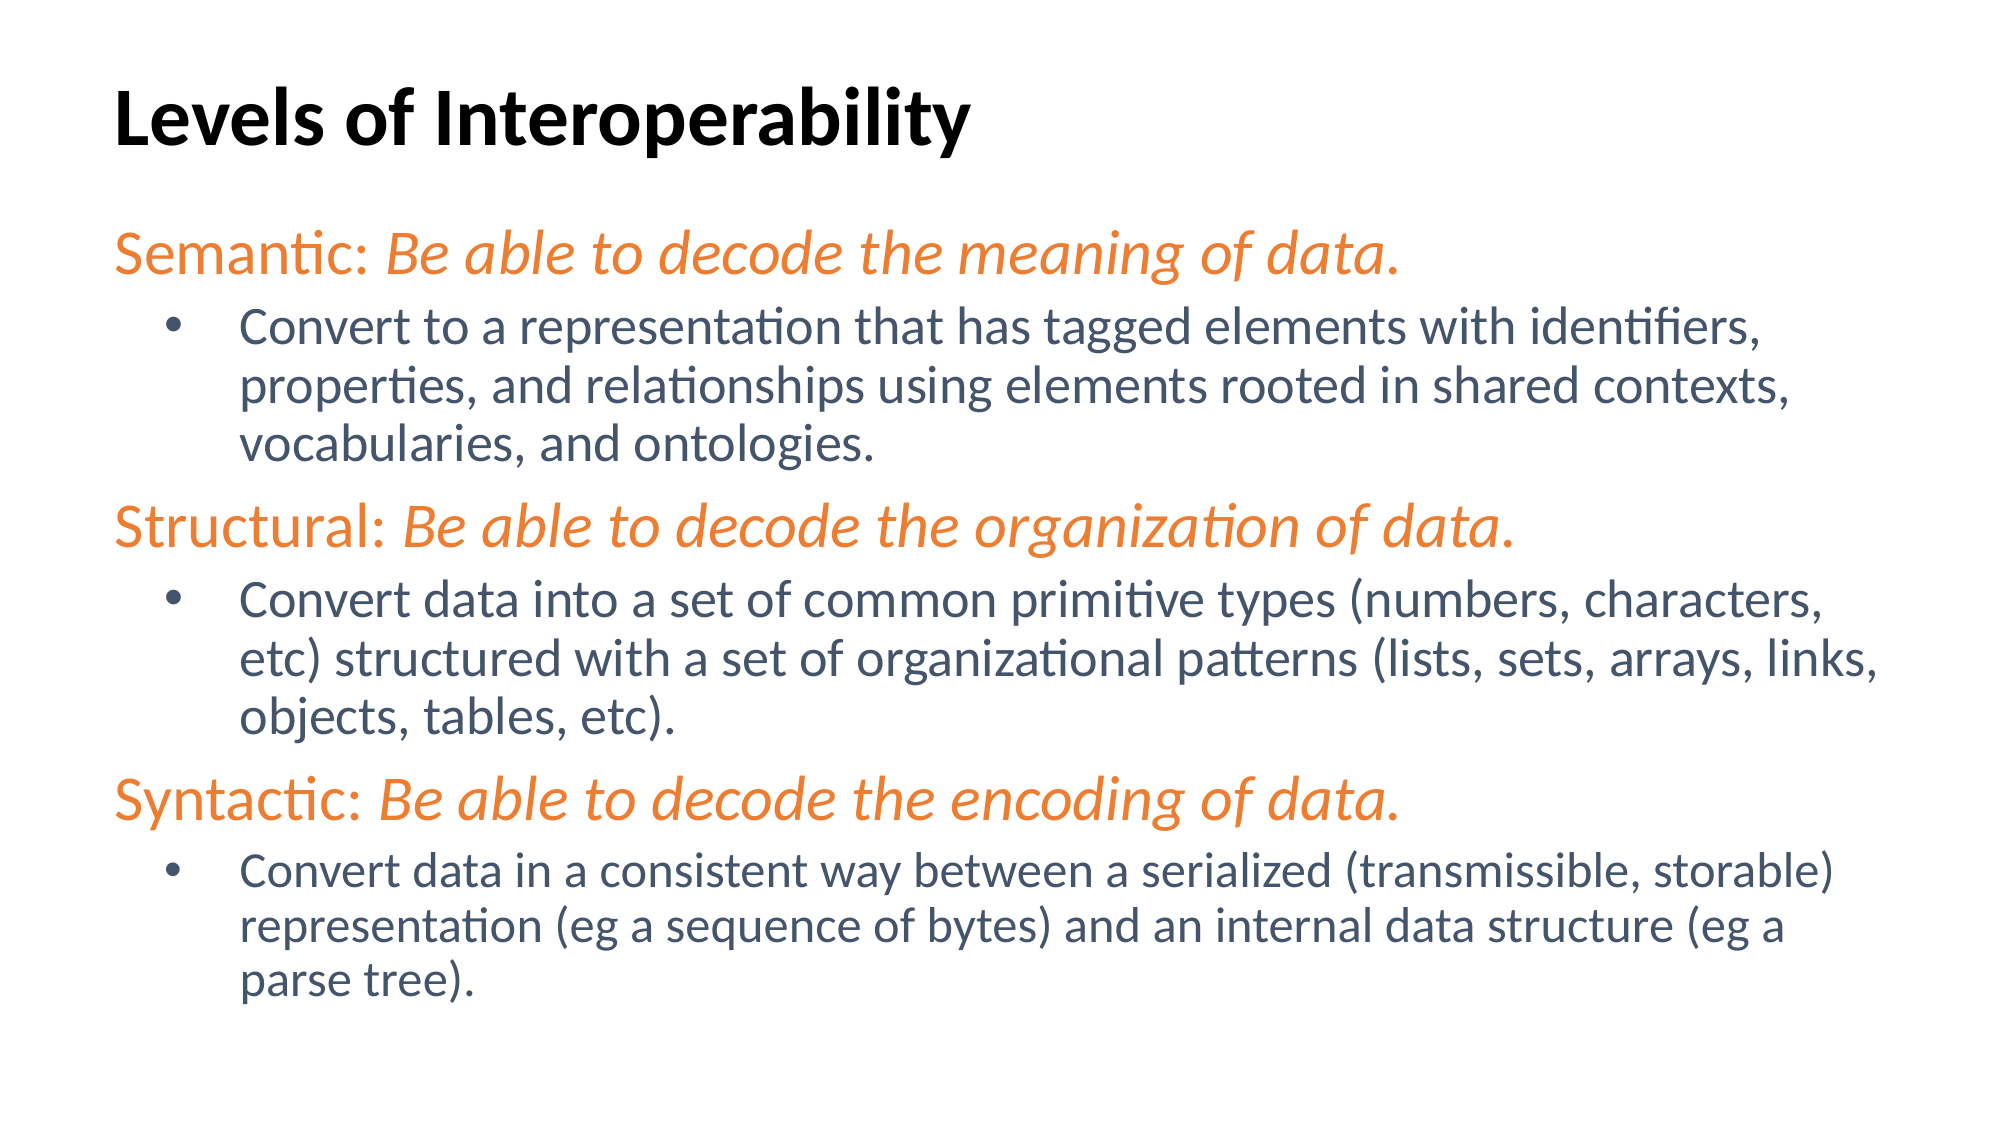

# Levels of Interoperability
Semantic: Be able to decode the meaning of data.
Convert to a representation that has tagged elements with identifiers, properties, and relationships using elements rooted in shared contexts, vocabularies, and ontologies.
Structural: Be able to decode the organization of data.
Convert data into a set of common primitive types (numbers, characters, etc) structured with a set of organizational patterns (lists, sets, arrays, links, objects, tables, etc).
Syntactic: Be able to decode the encoding of data.
Convert data in a consistent way between a serialized (transmissible, storable) representation (eg a sequence of bytes) and an internal data structure (eg a parse tree).

6